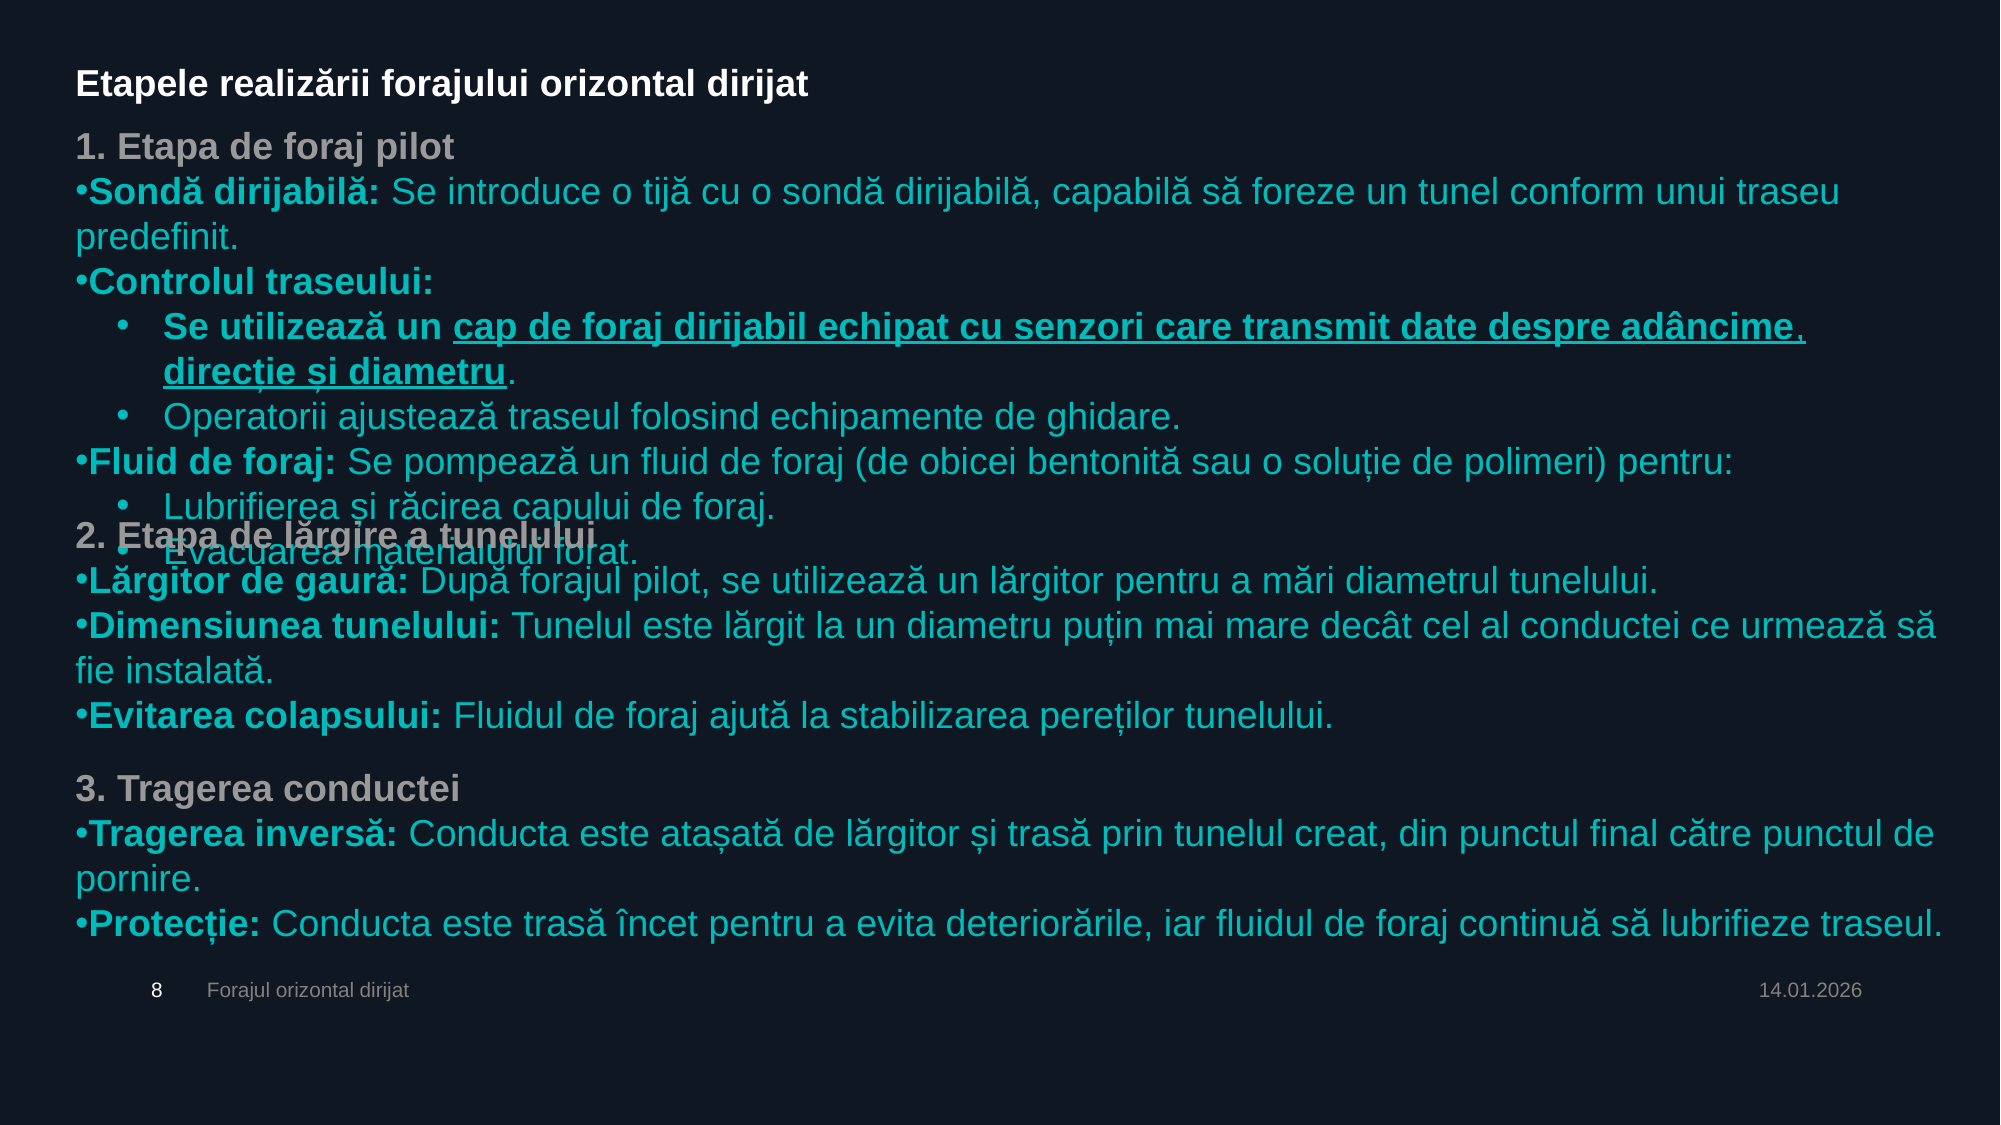

Etapele realizării forajului orizontal dirijat
1. Etapa de foraj pilot
Sondă dirijabilă: Se introduce o tijă cu o sondă dirijabilă, capabilă să foreze un tunel conform unui traseu predefinit.
Controlul traseului:
Se utilizează un cap de foraj dirijabil echipat cu senzori care transmit date despre adâncime, direcție și diametru.
Operatorii ajustează traseul folosind echipamente de ghidare.
Fluid de foraj: Se pompează un fluid de foraj (de obicei bentonită sau o soluție de polimeri) pentru:
Lubrifierea și răcirea capului de foraj.
Evacuarea materialului forat.
2. Etapa de lărgire a tunelului
Lărgitor de gaură: După forajul pilot, se utilizează un lărgitor pentru a mări diametrul tunelului.
Dimensiunea tunelului: Tunelul este lărgit la un diametru puțin mai mare decât cel al conductei ce urmează să fie instalată.
Evitarea colapsului: Fluidul de foraj ajută la stabilizarea pereților tunelului.
3. Tragerea conductei
Tragerea inversă: Conducta este atașată de lărgitor și trasă prin tunelul creat, din punctul final către punctul de pornire.
Protecție: Conducta este trasă încet pentru a evita deteriorările, iar fluidul de foraj continuă să lubrifieze traseul.
Forajul orizontal dirijat
14.01.2026
8